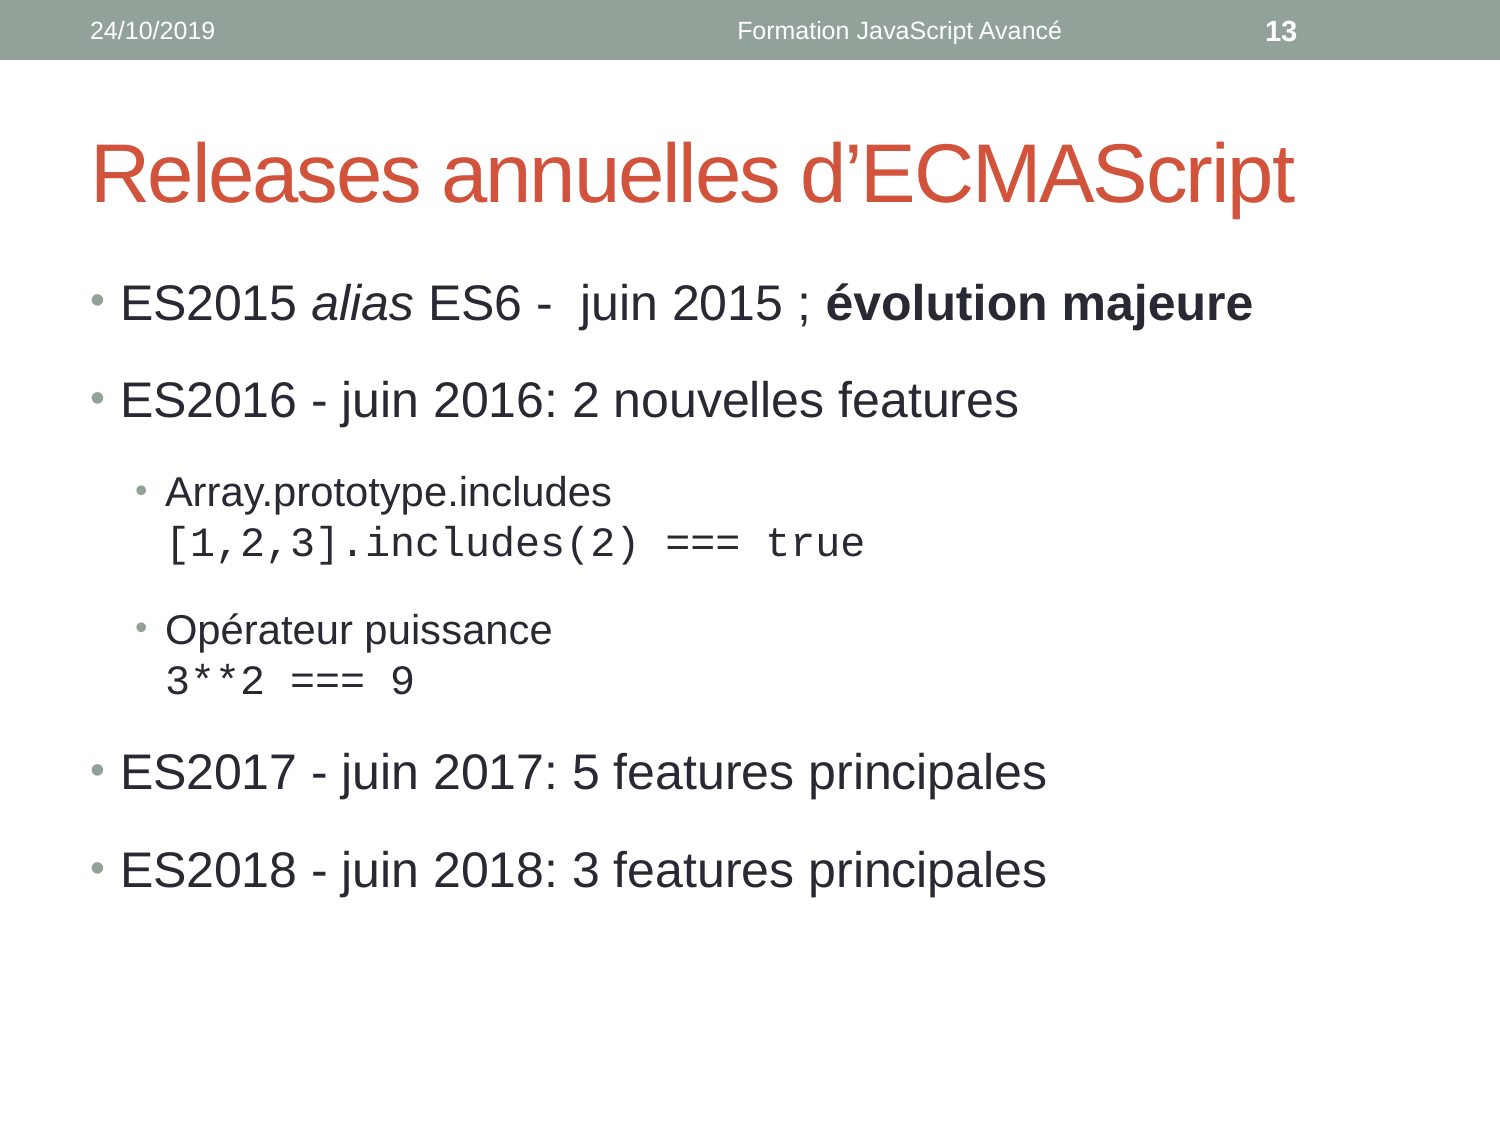

24/10/2019
Formation JavaScript Avancé
13
# Releases annuelles d’ECMAScript
ES2015 alias ES6 -  juin 2015 ; évolution majeure
ES2016 - juin 2016: 2 nouvelles features
Array.prototype.includes
[1,2,3].includes(2) === true
Opérateur puissance
3**2 === 9
ES2017 - juin 2017: 5 features principales
ES2018 - juin 2018: 3 features principales